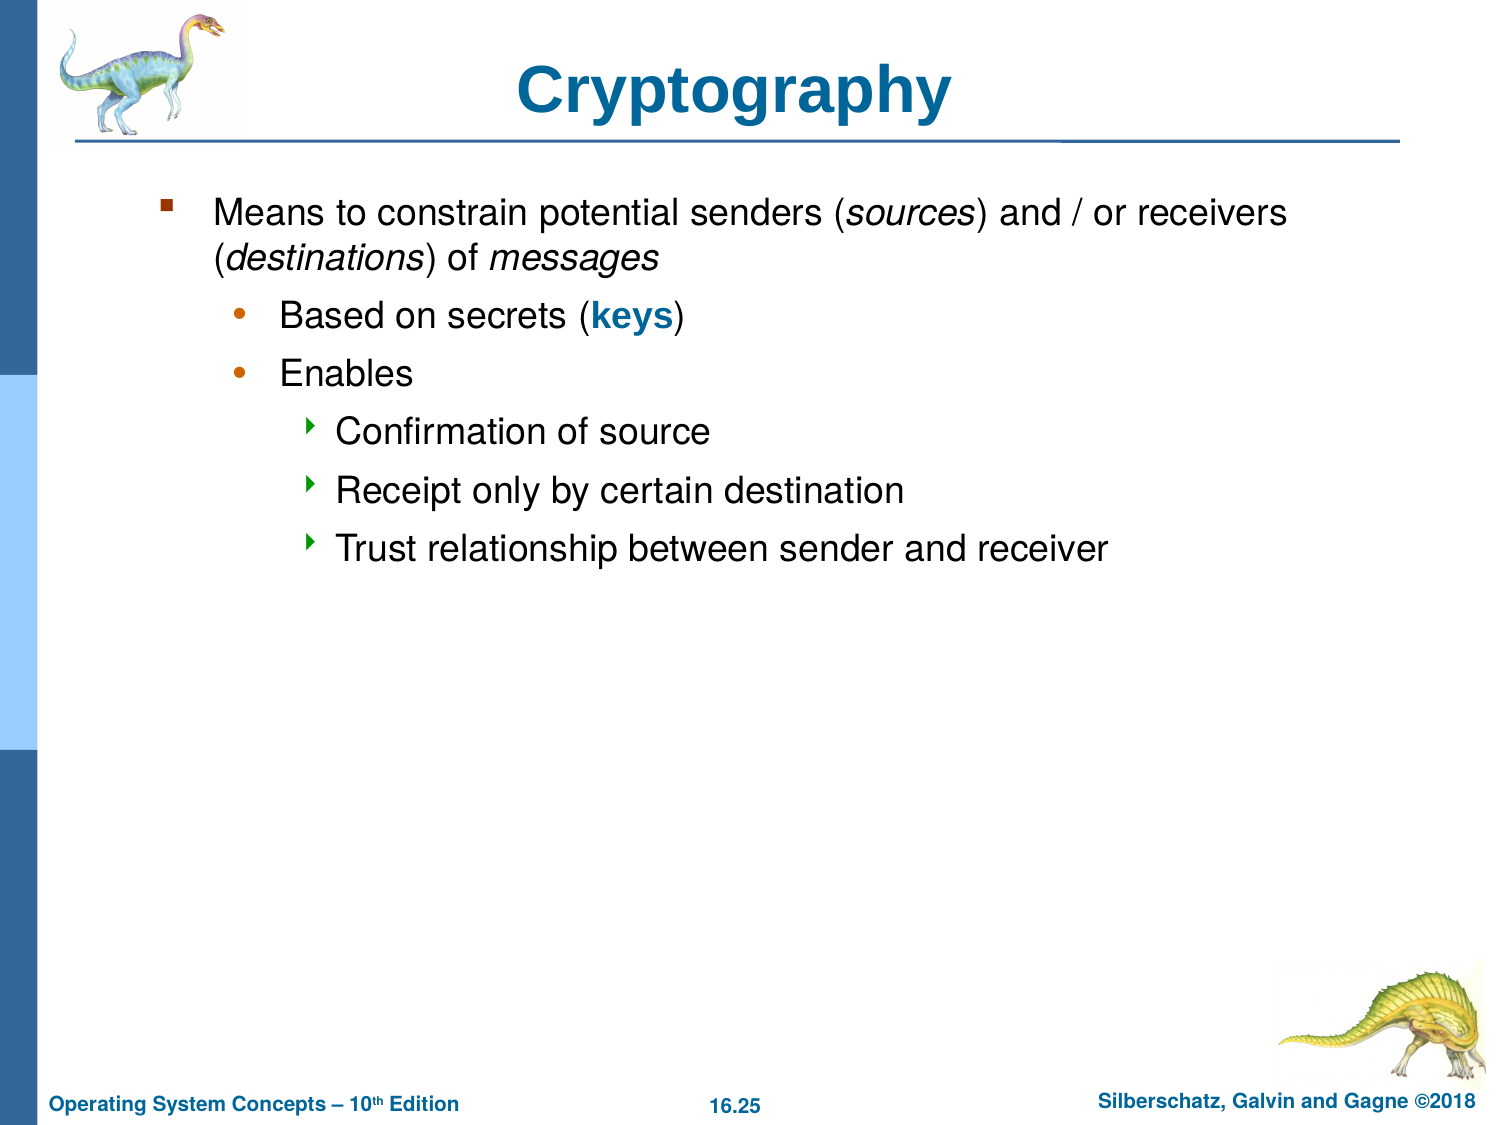

# Cryptography
Means to constrain potential senders (sources) and / or receivers (destinations) of messages
Based on secrets (keys)
Enables
Confirmation of source
Receipt only by certain destination
Trust relationship between sender and receiver